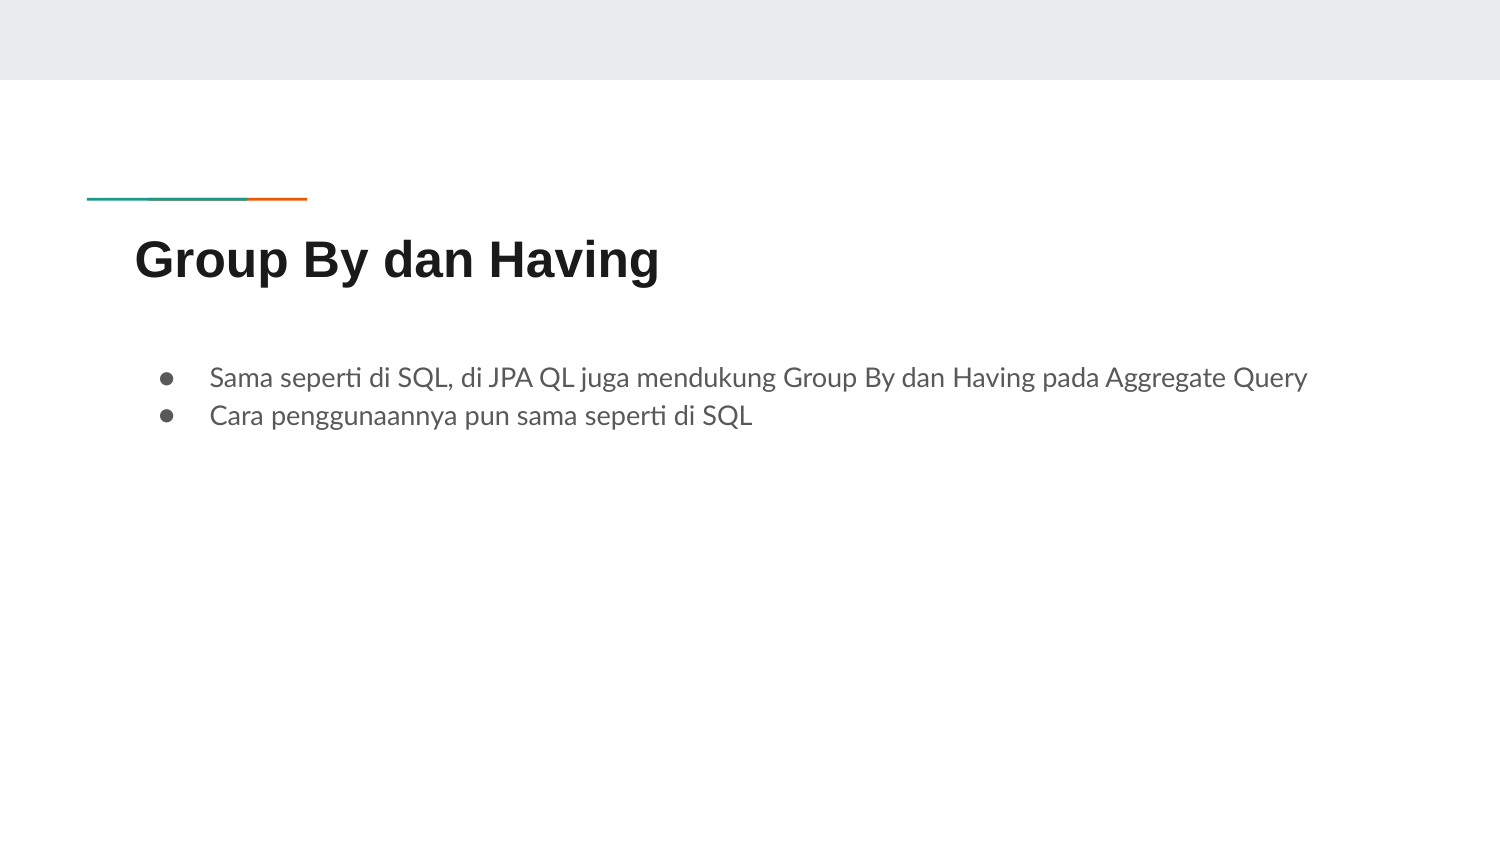

# Group By dan Having
Sama seperti di SQL, di JPA QL juga mendukung Group By dan Having pada Aggregate Query
Cara penggunaannya pun sama seperti di SQL